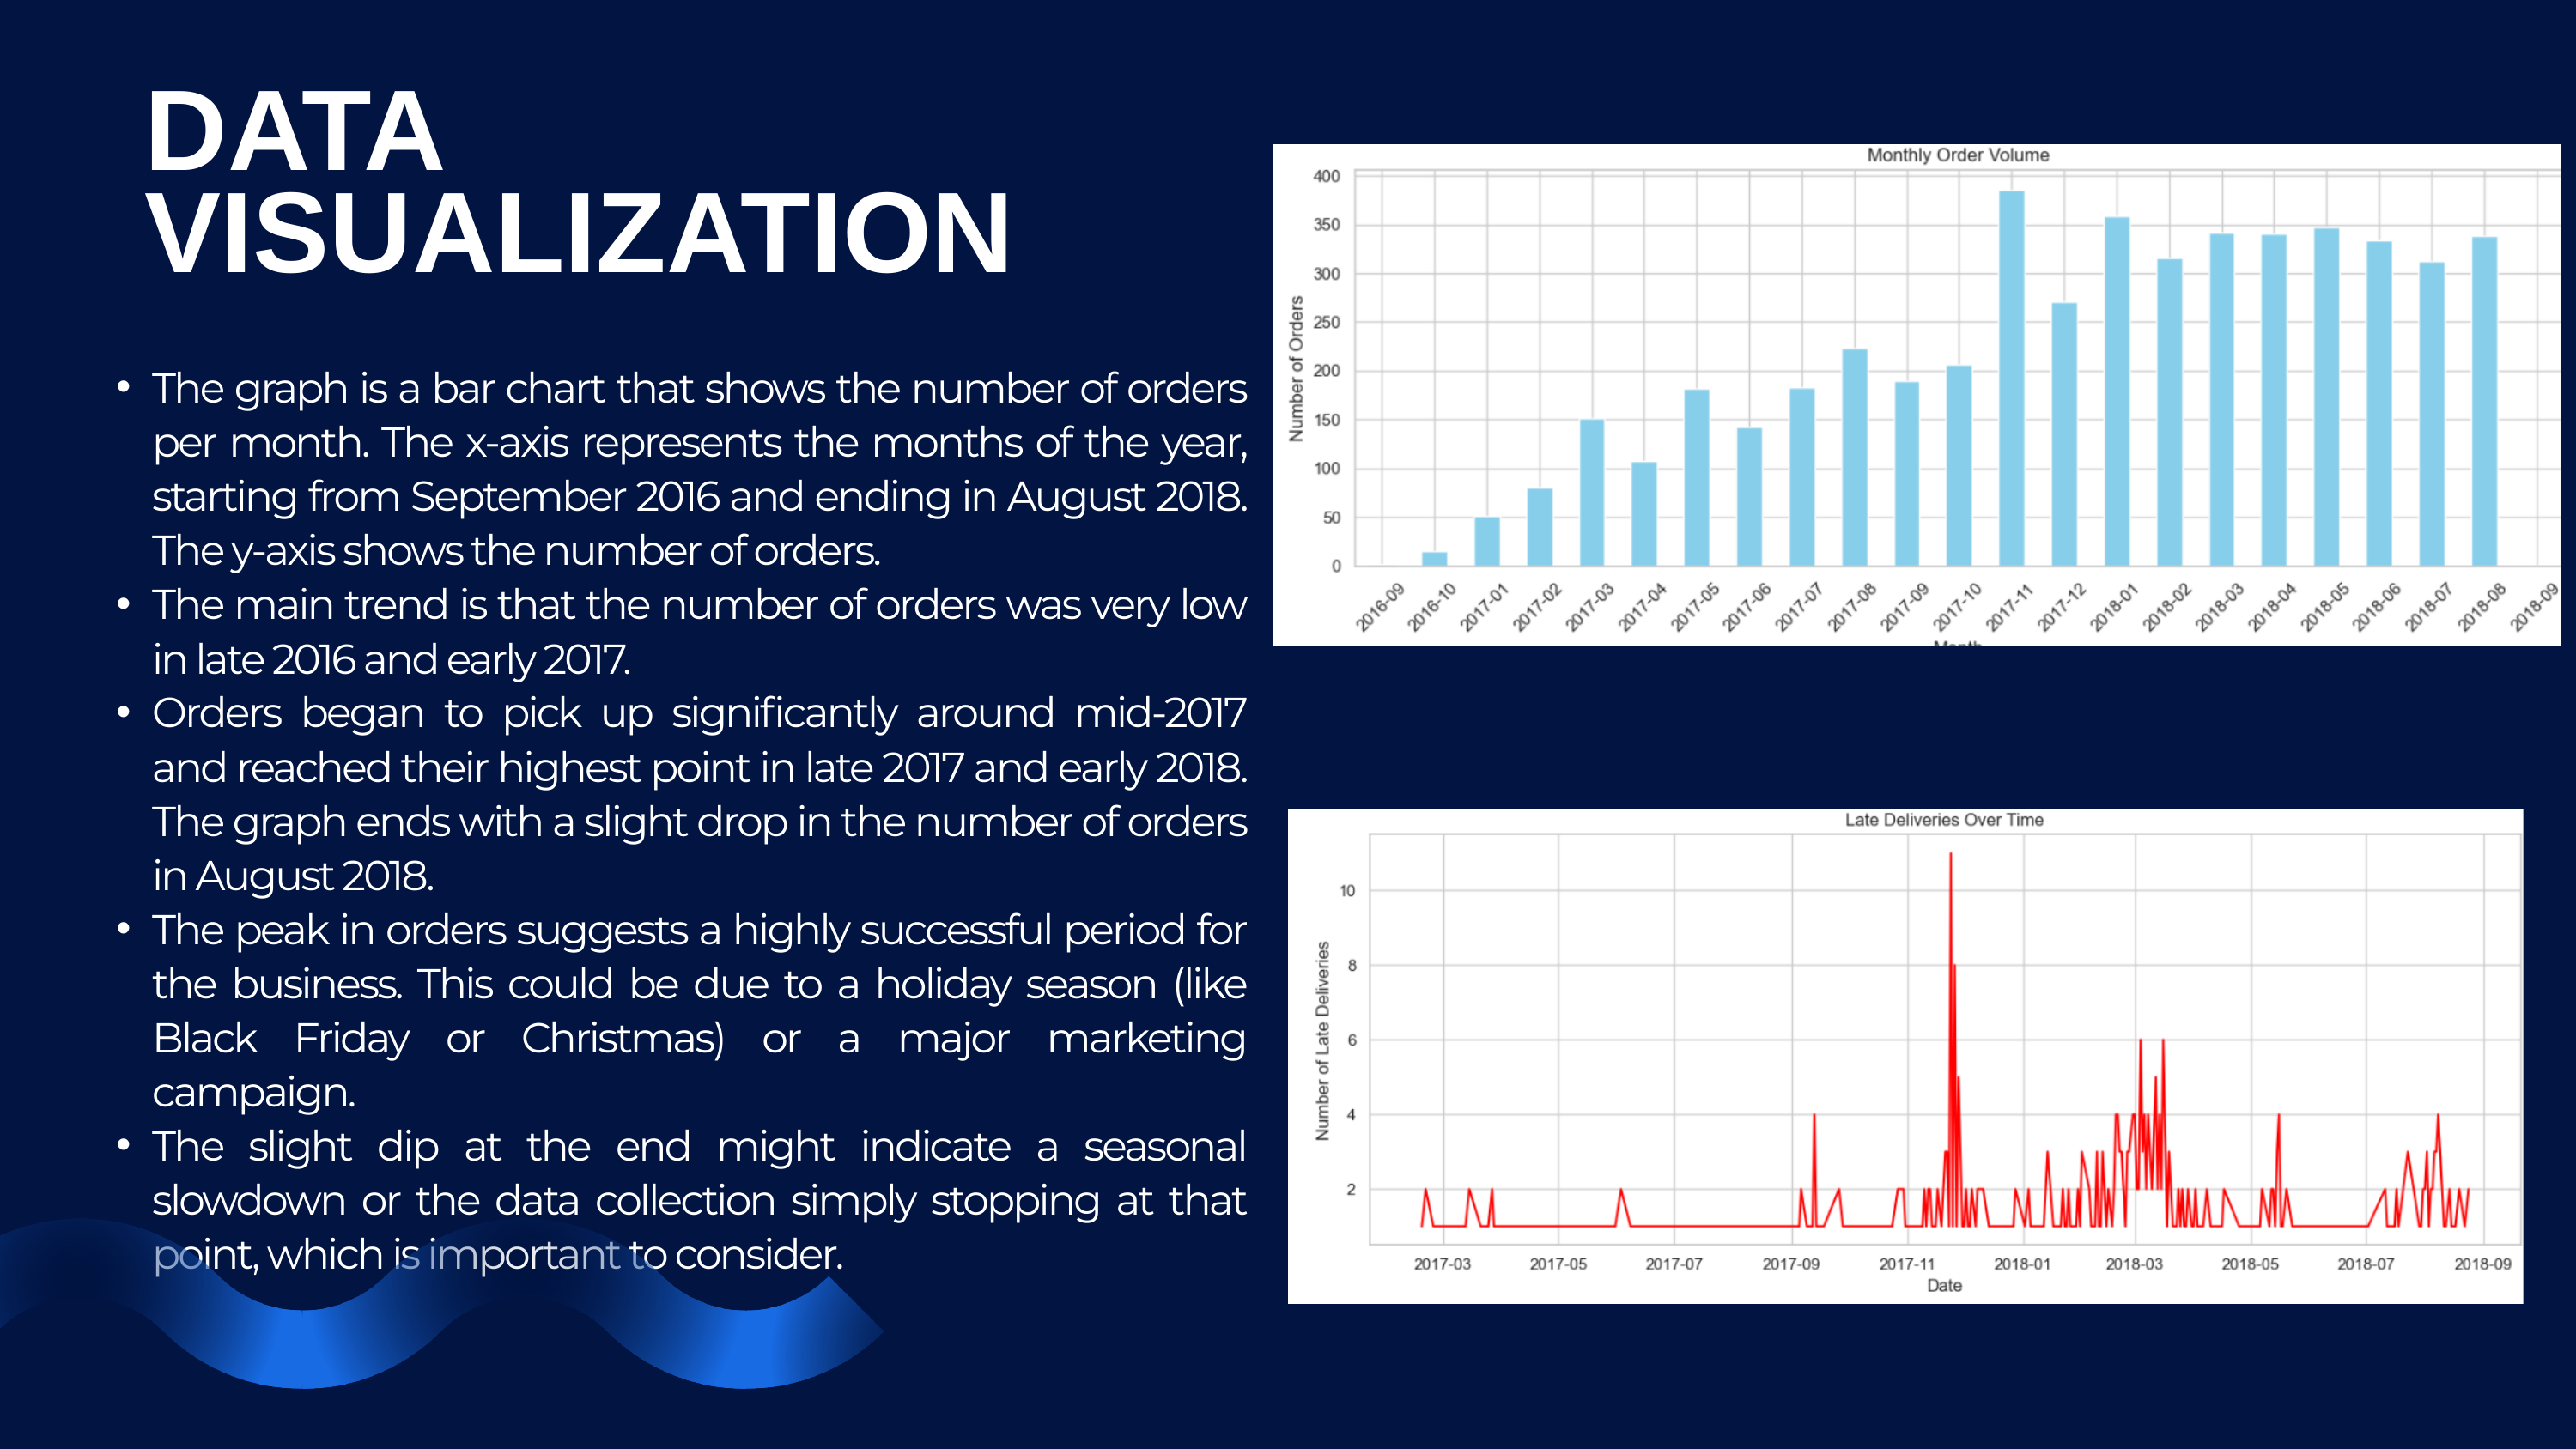

DATA VISUALIZATION

The graph is a bar chart that shows the number of orders per month. The x-axis represents the months of the year, starting from September 2016 and ending in August 2018. The y-axis shows the number of orders.
The main trend is that the number of orders was very low in late 2016 and early 2017.
Orders began to pick up significantly around mid-2017 and reached their highest point in late 2017 and early 2018. The graph ends with a slight drop in the number of orders in August 2018.
The peak in orders suggests a highly successful period for the business. This could be due to a holiday season (like Black Friday or Christmas) or a major marketing campaign.
The slight dip at the end might indicate a seasonal slowdown or the data collection simply stopping at that point, which is important to consider.